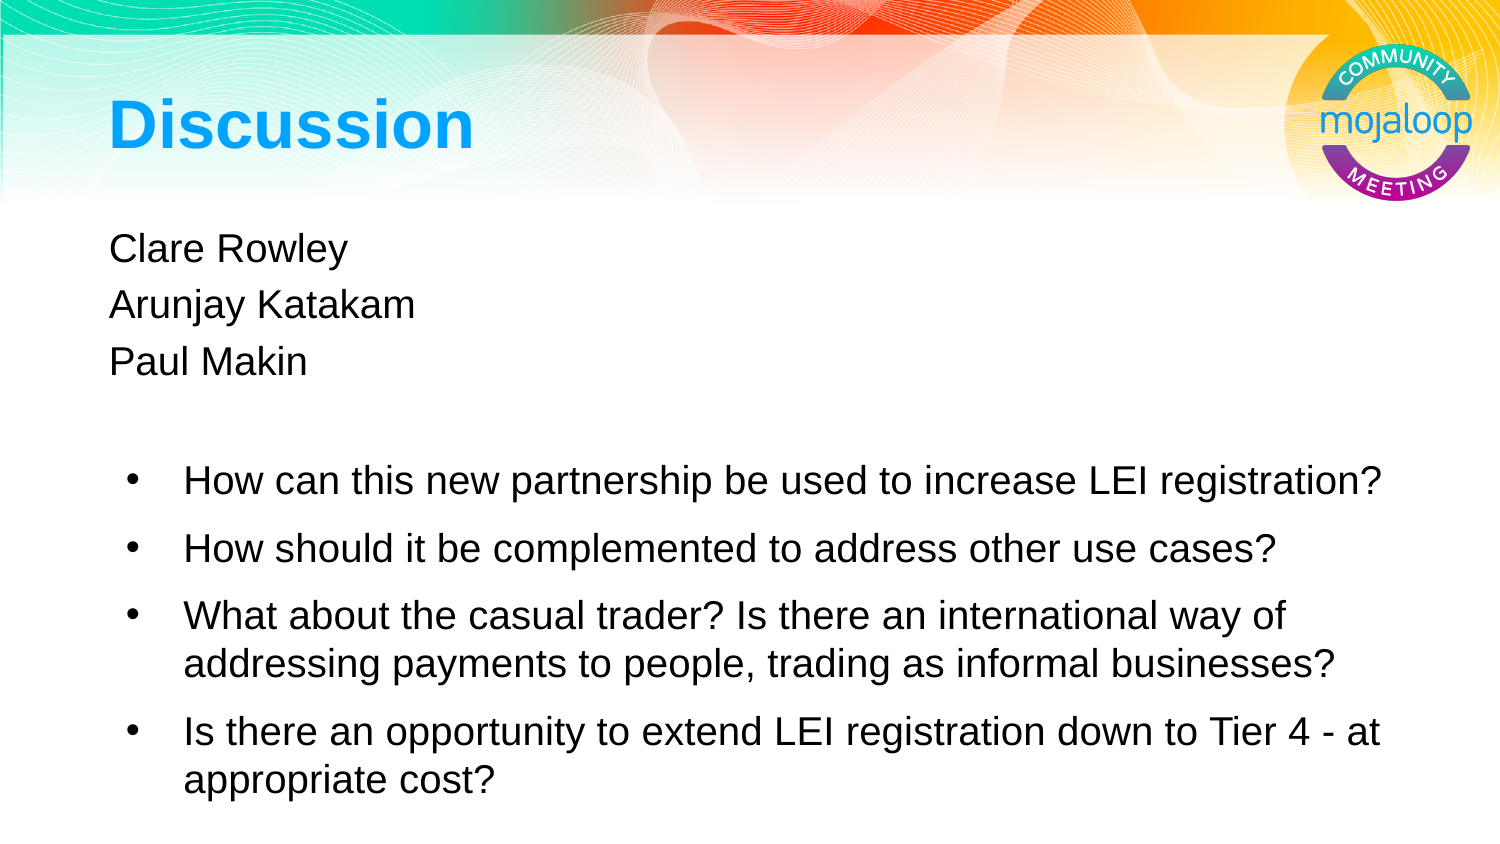

# Discussion
Clare Rowley
Arunjay Katakam
Paul Makin

How can this new partnership be used to increase LEI registration?
How should it be complemented to address other use cases?
What about the casual trader? Is there an international way of addressing payments to people, trading as informal businesses?
Is there an opportunity to extend LEI registration down to Tier 4 - at appropriate cost?